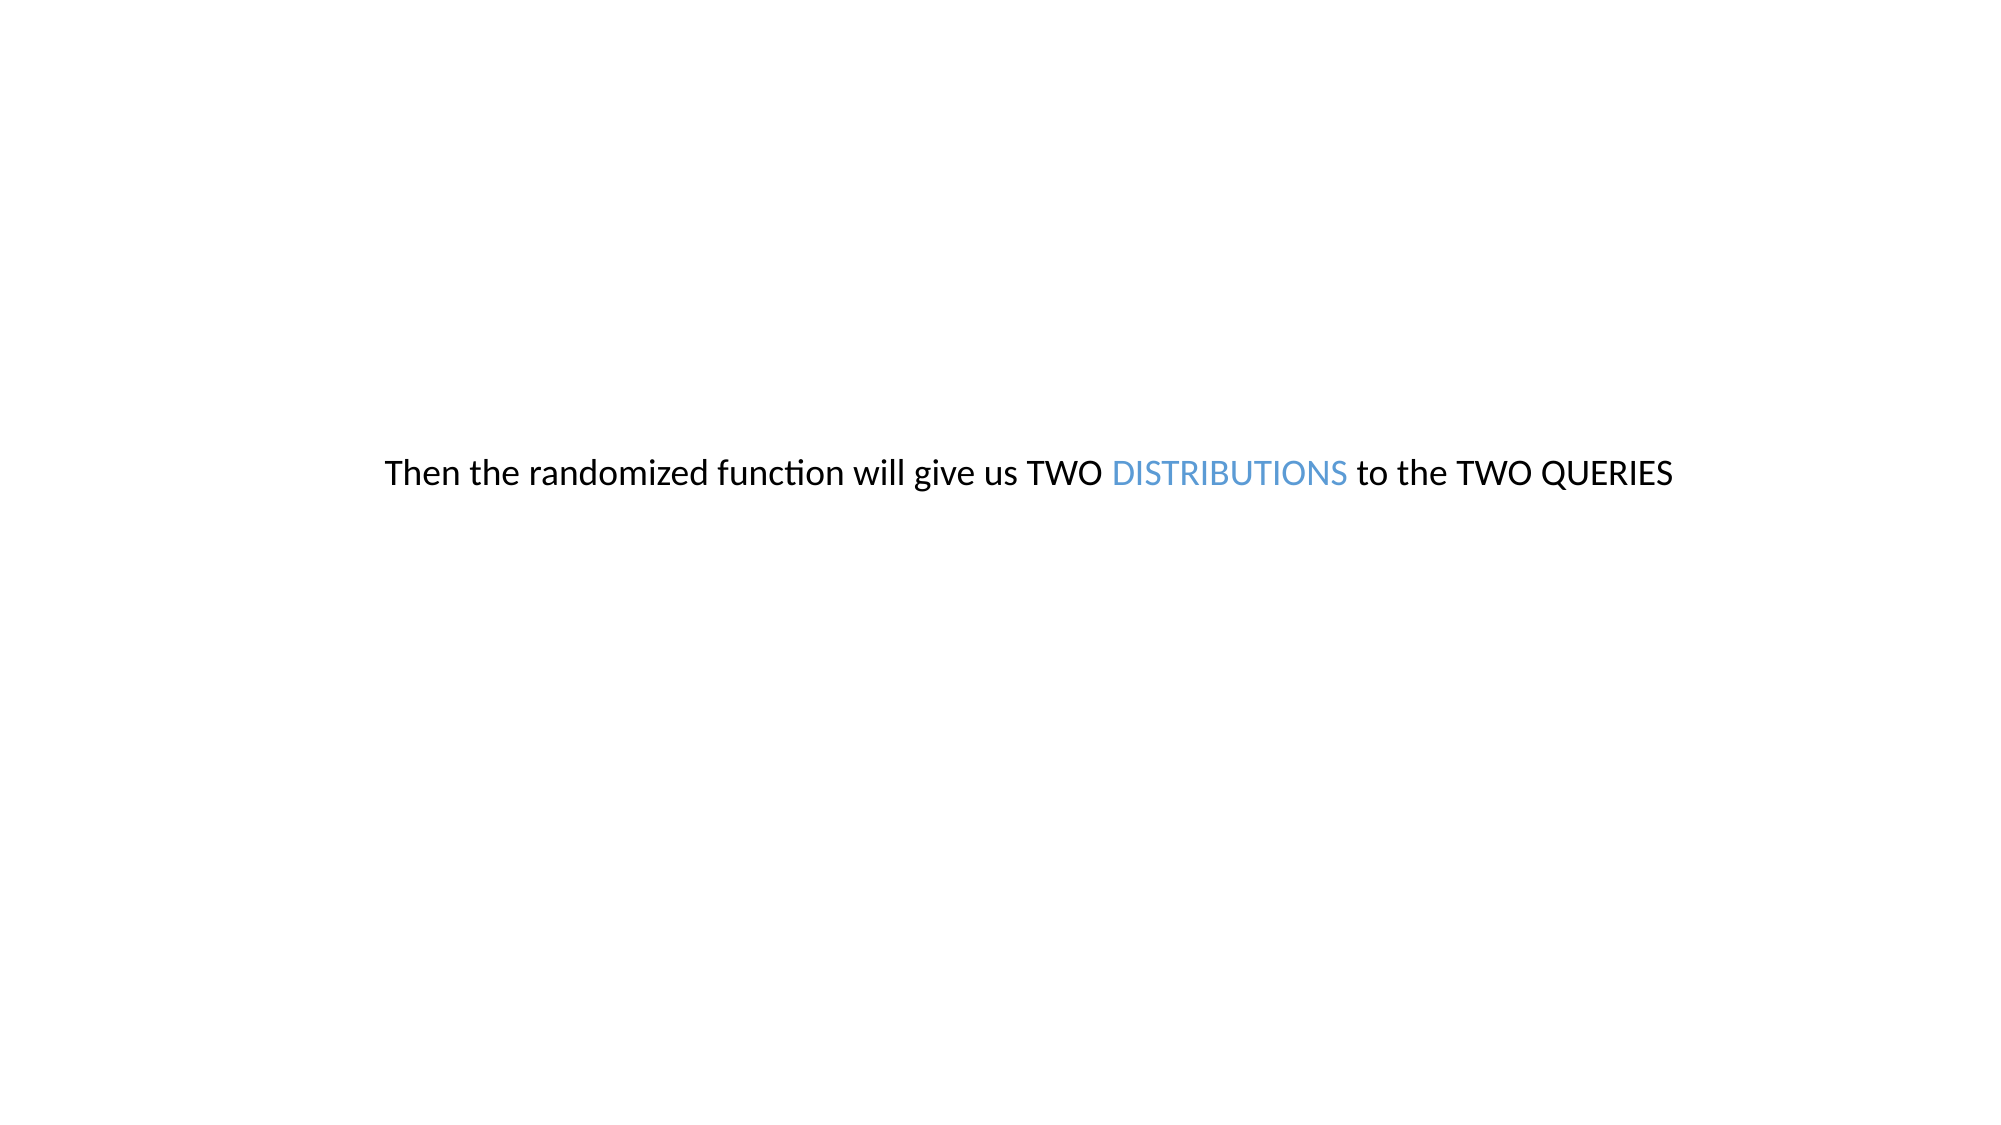

Then the randomized function will give us TWO DISTRIBUTIONS to the TWO QUERIES